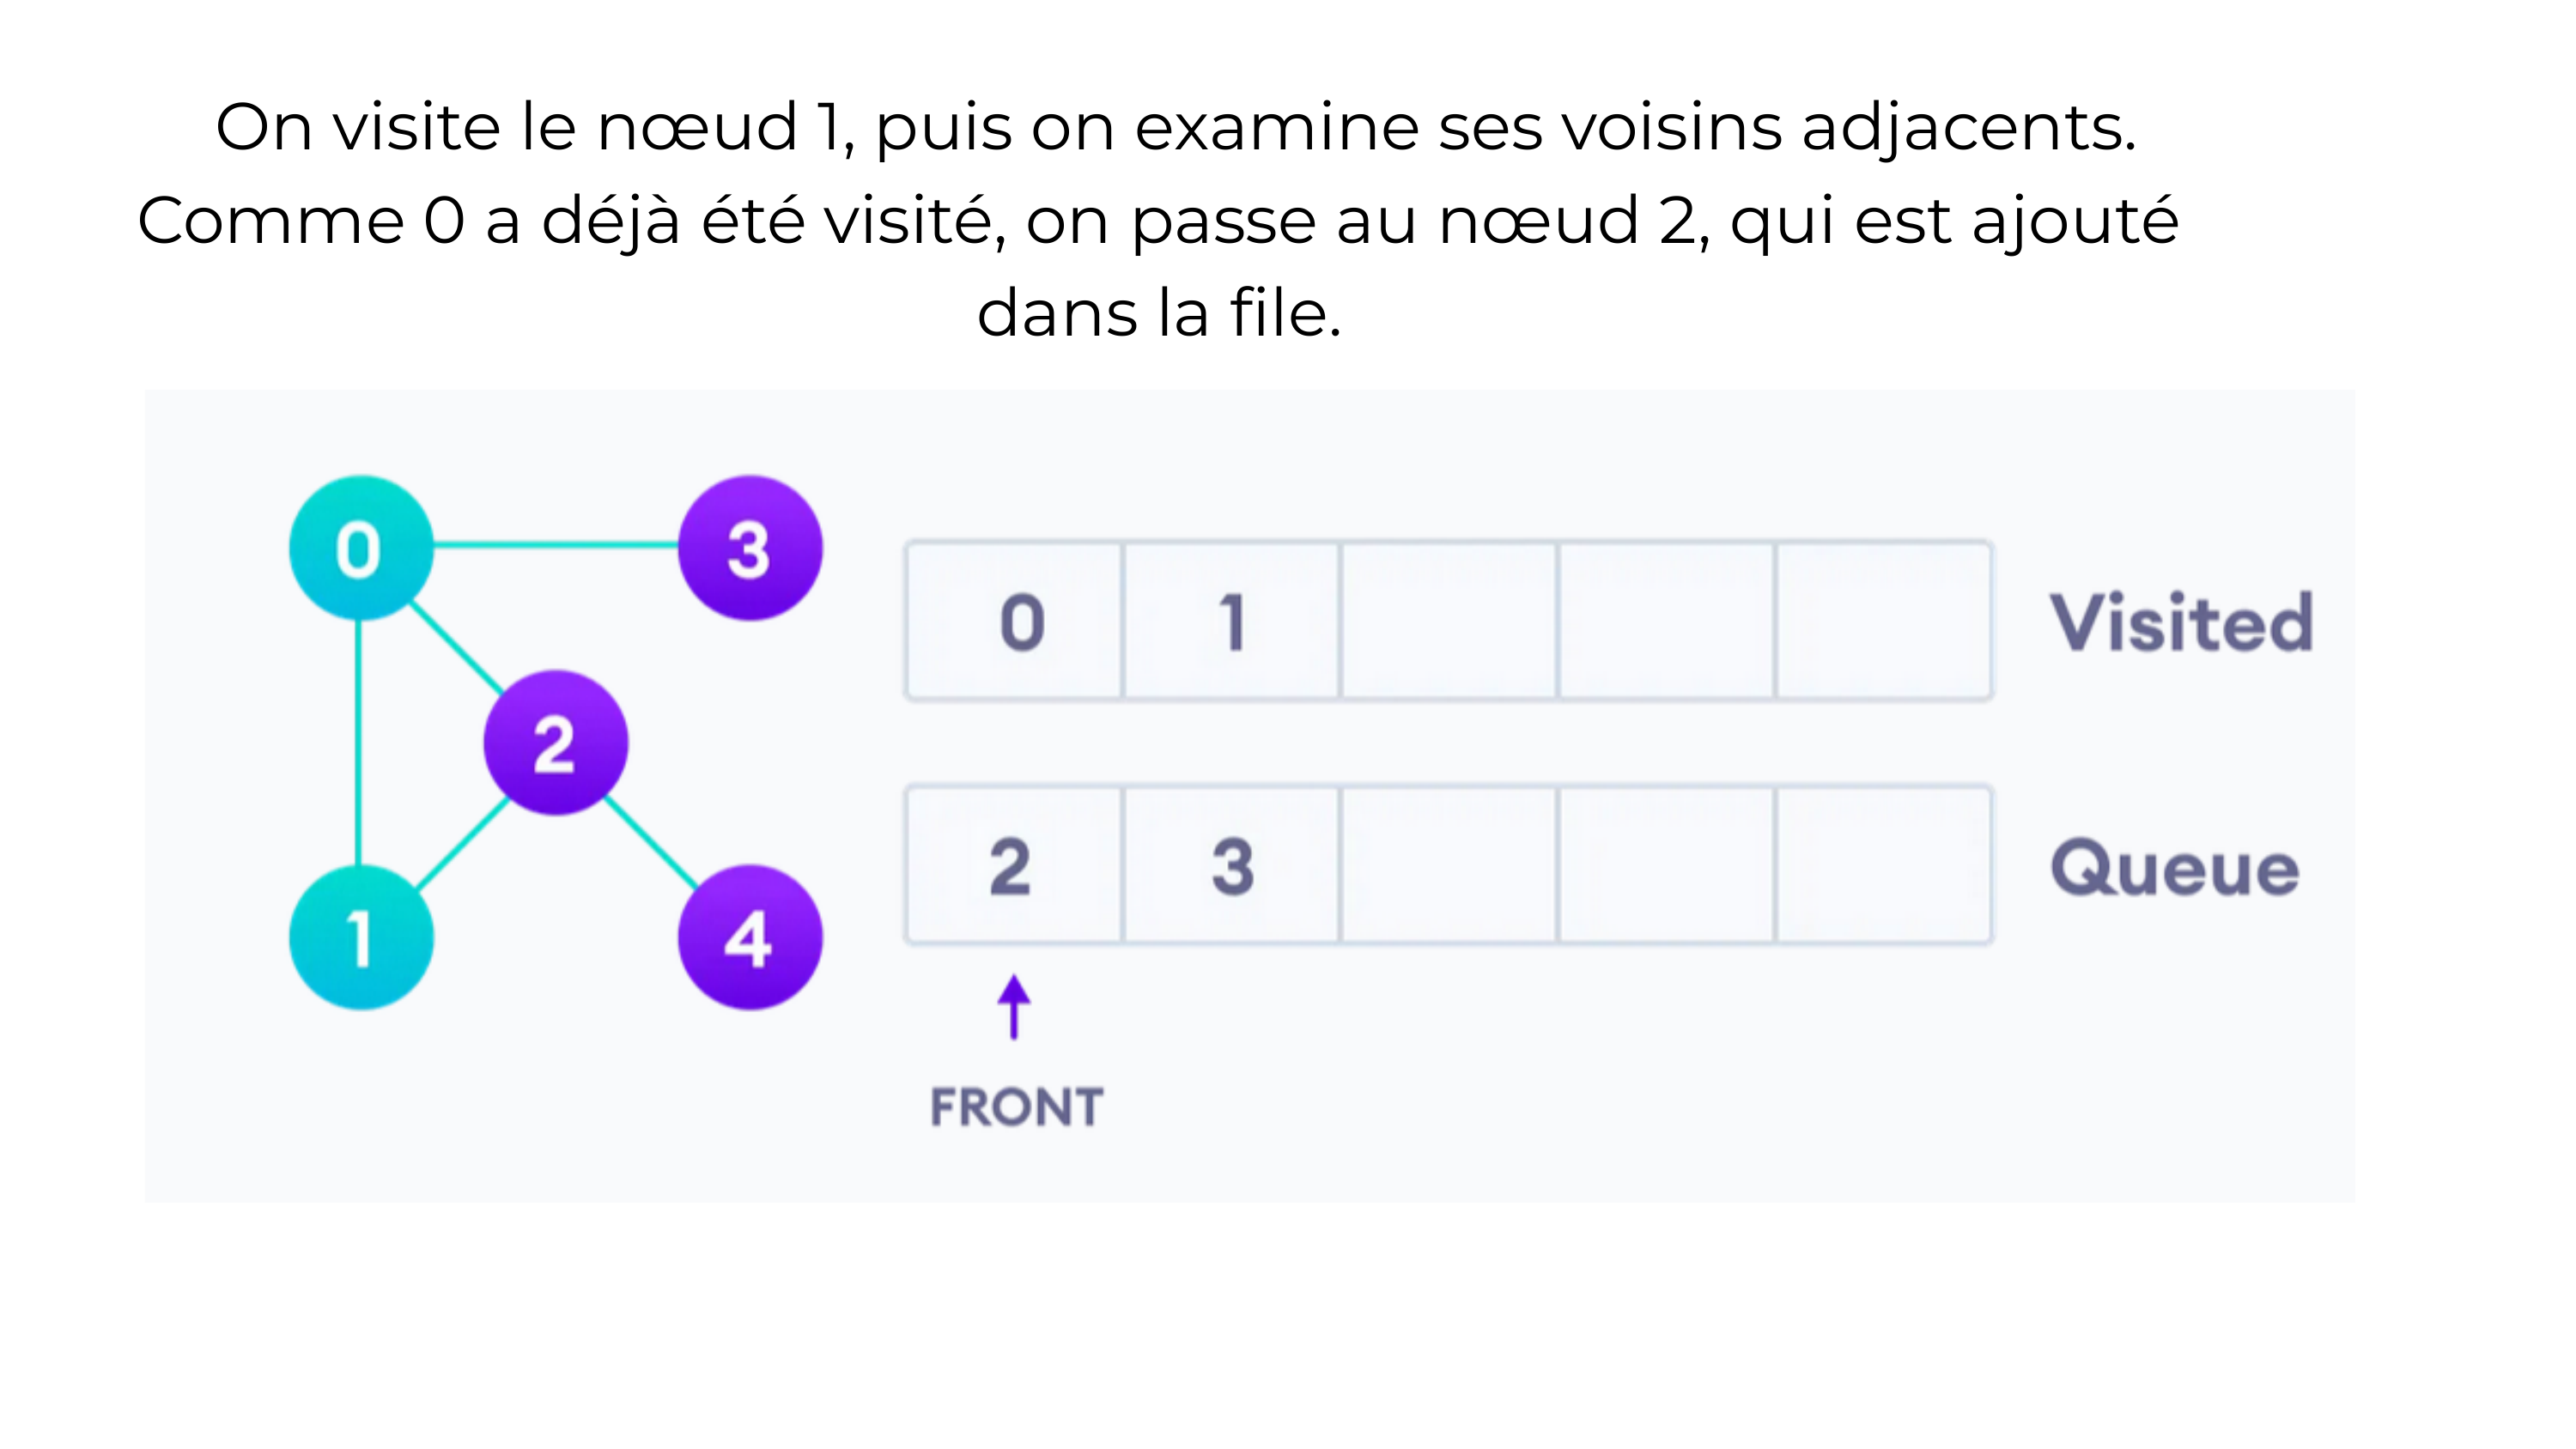

On visite le nœud 1, puis on examine ses voisins adjacents. Comme 0 a déjà été visité, on passe au nœud 2, qui est ajouté dans la file.